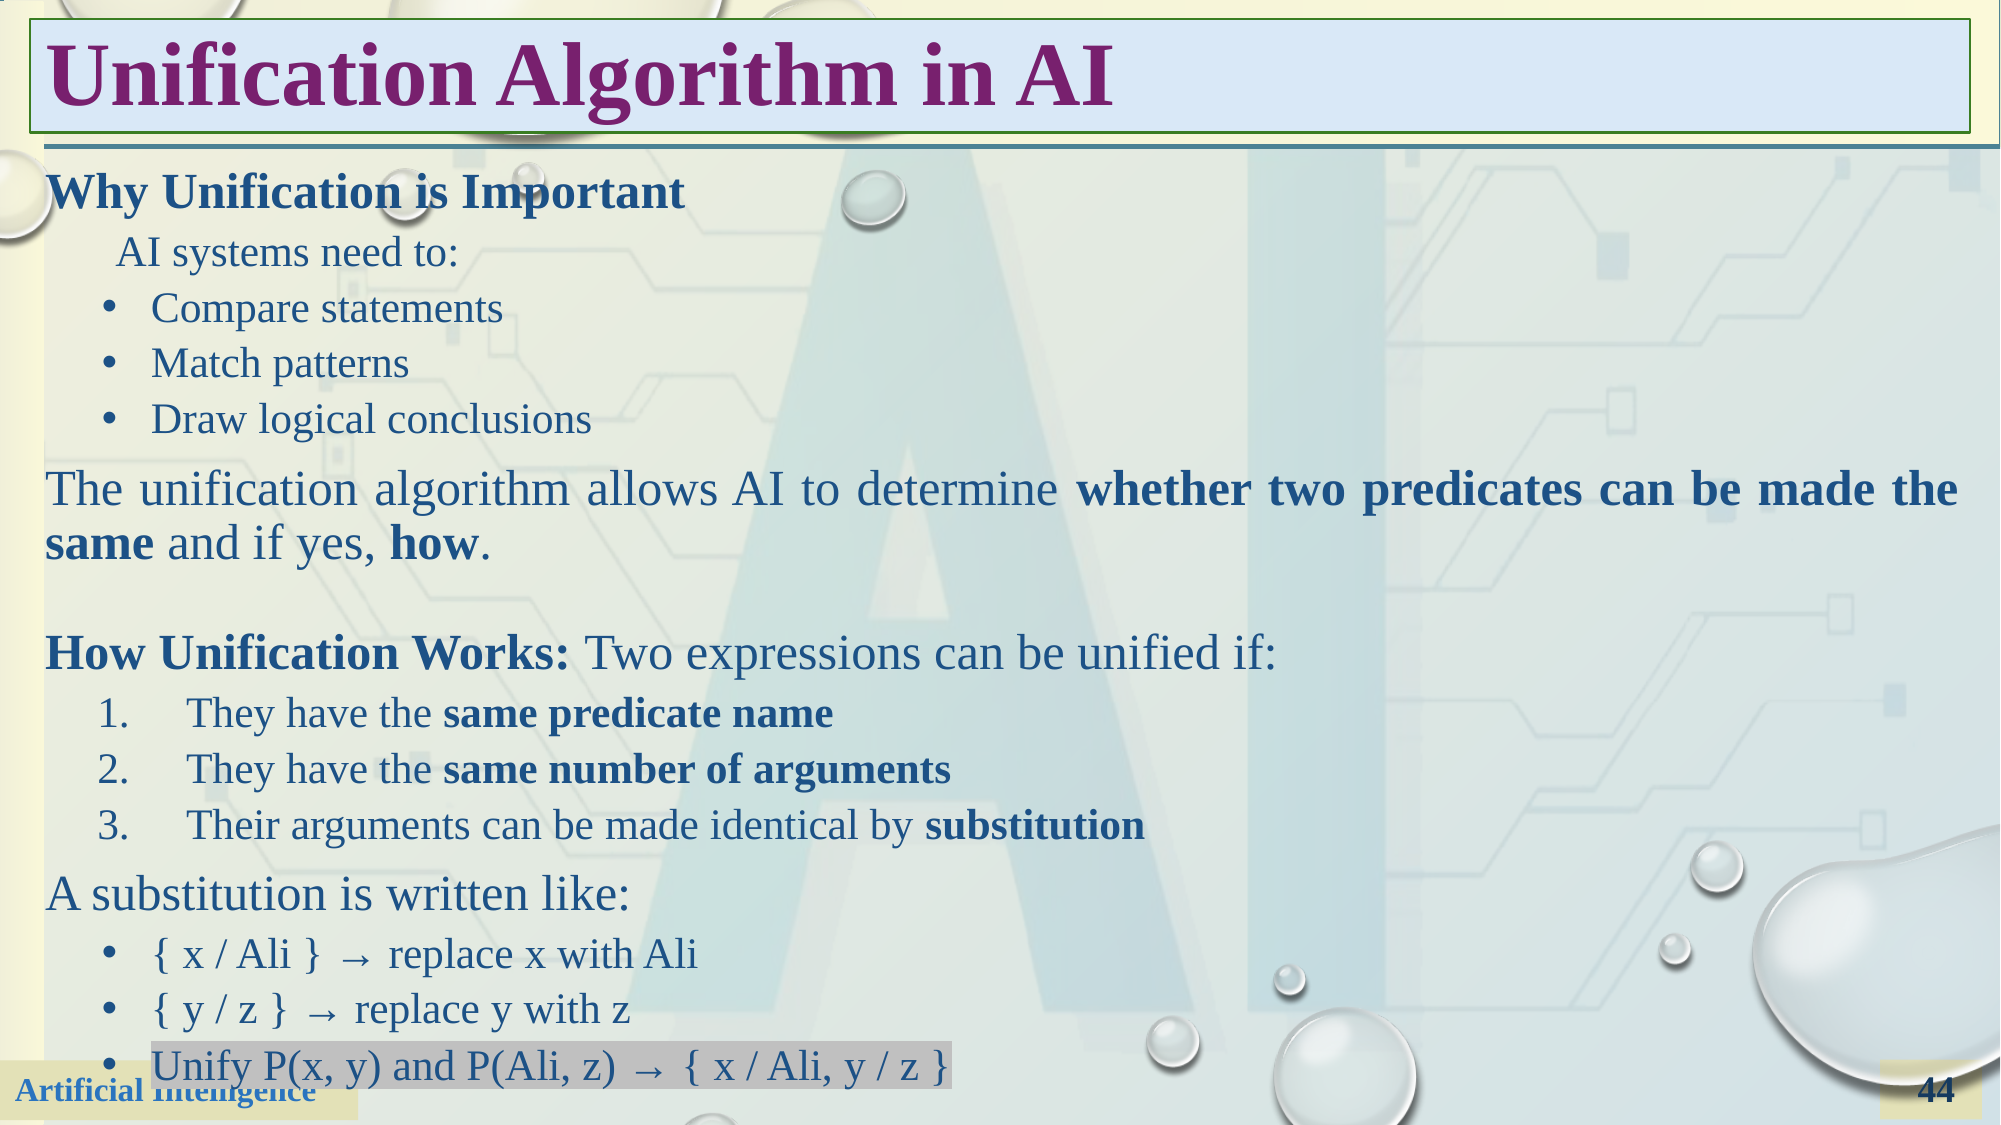

# Unification Algorithm in AI
Why Unification is Important
AI systems need to:
Compare statements
Match patterns
Draw logical conclusions
The unification algorithm allows AI to determine whether two predicates can be made the same and if yes, how.

How Unification Works: Two expressions can be unified if:
They have the same predicate name
They have the same number of arguments
Their arguments can be made identical by substitution
A substitution is written like:
{ x / Ali } → replace x with Ali
{ y / z } → replace y with z
Unify P(x, y) and P(Ali, z) → { x / Ali, y / z }

44